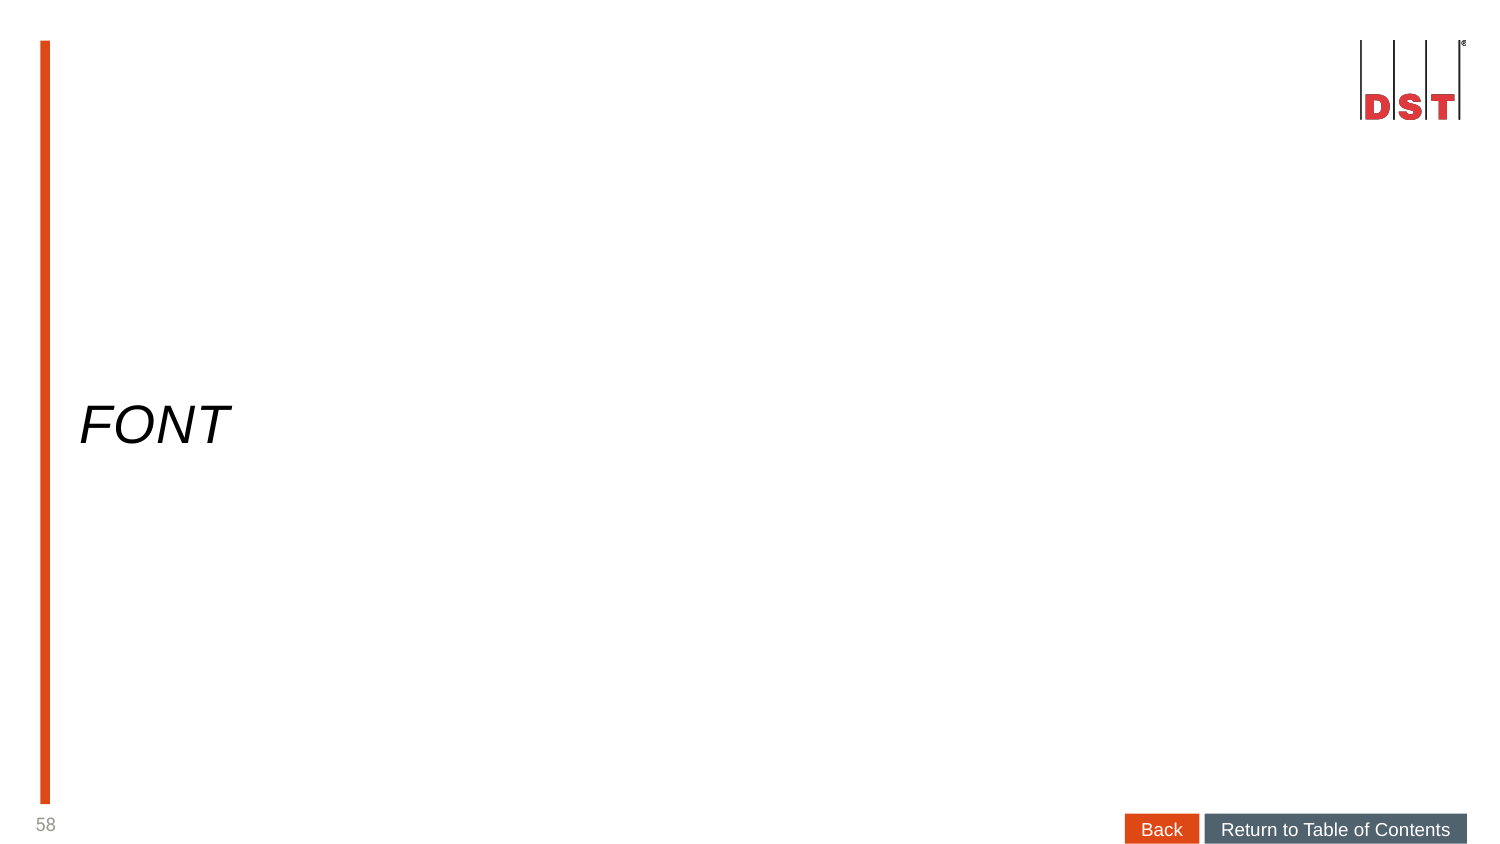

Font
Back
Return to Table of Contents